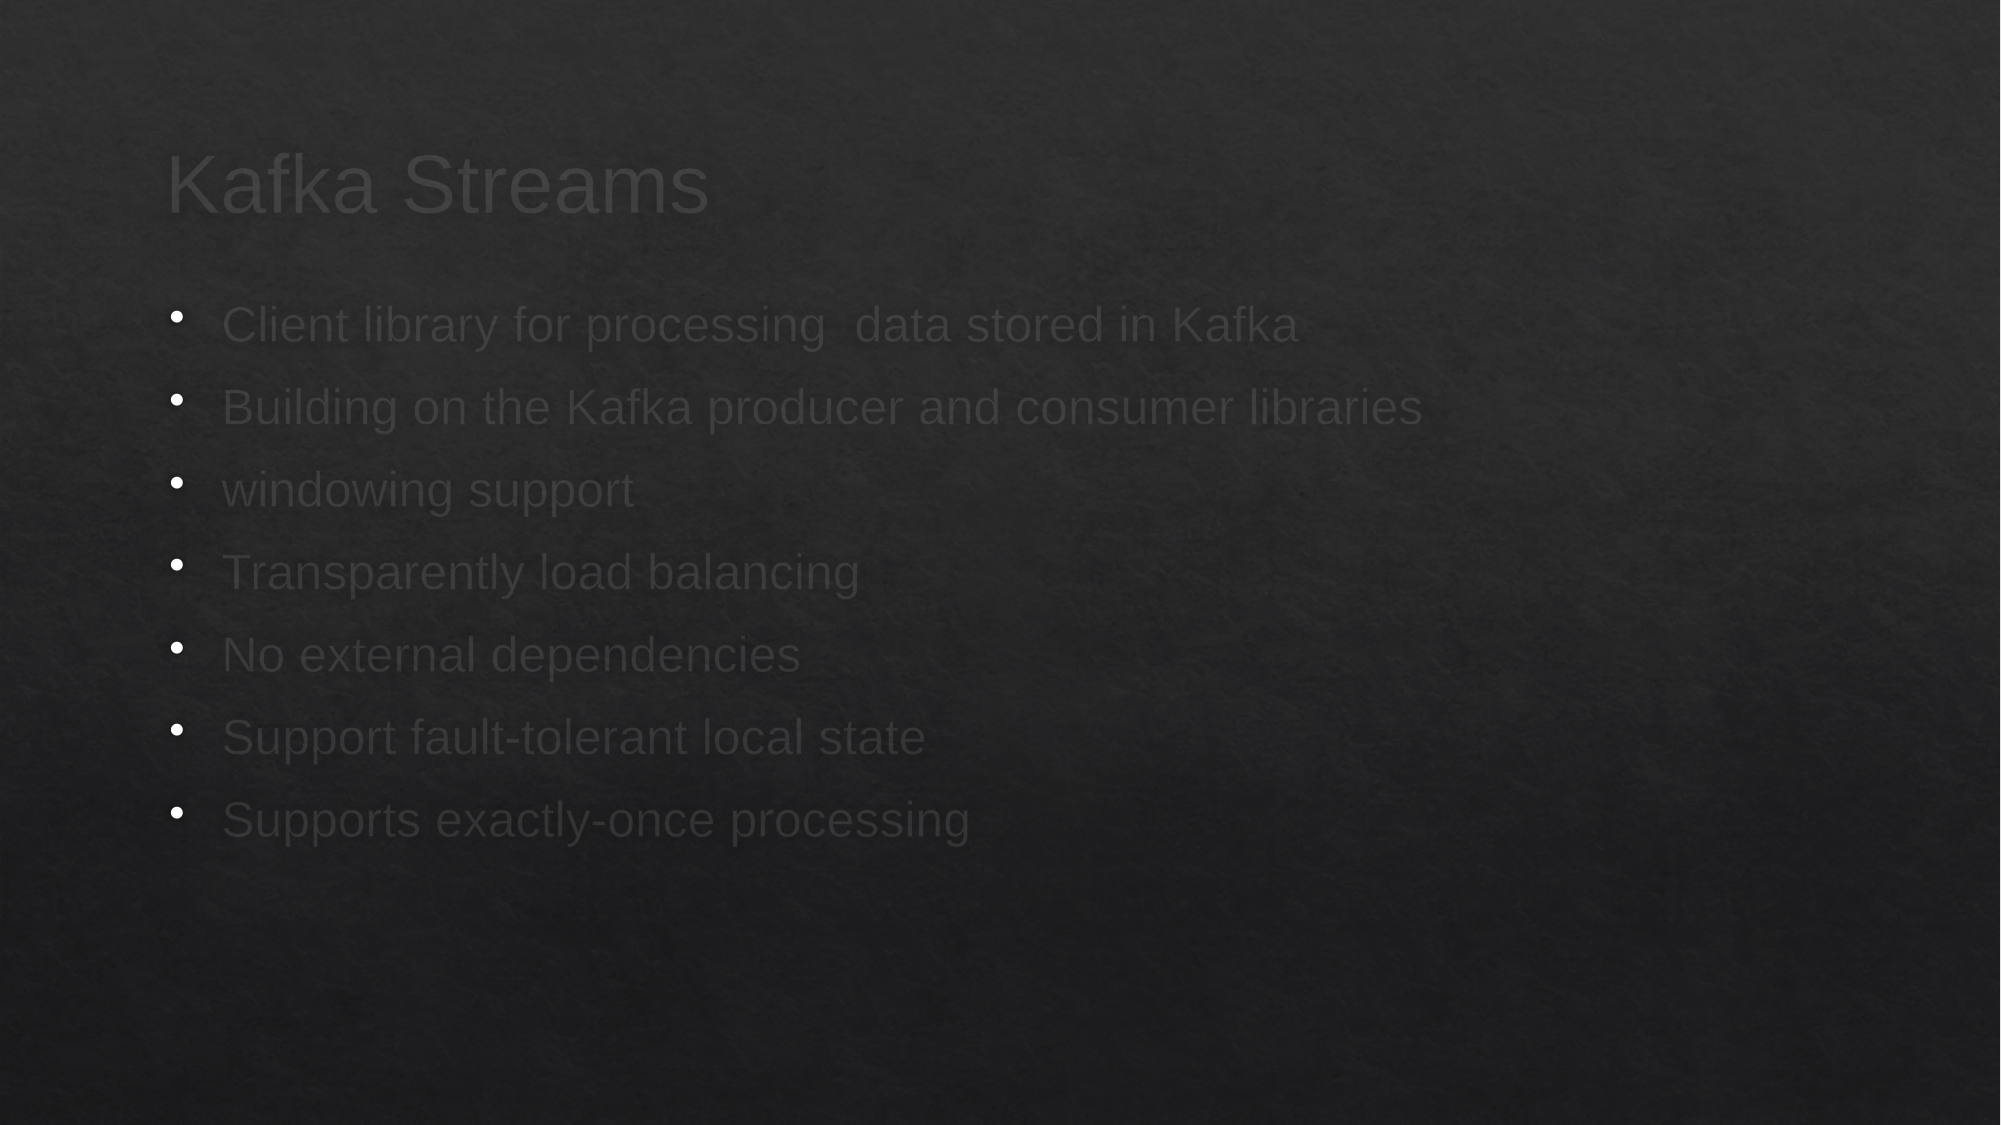

# Kafka Streams
Client library for processing  data stored in Kafka
Building on the Kafka producer and consumer libraries
windowing support
Transparently load balancing
No external dependencies
Support fault-tolerant local state
Supports exactly-once processing